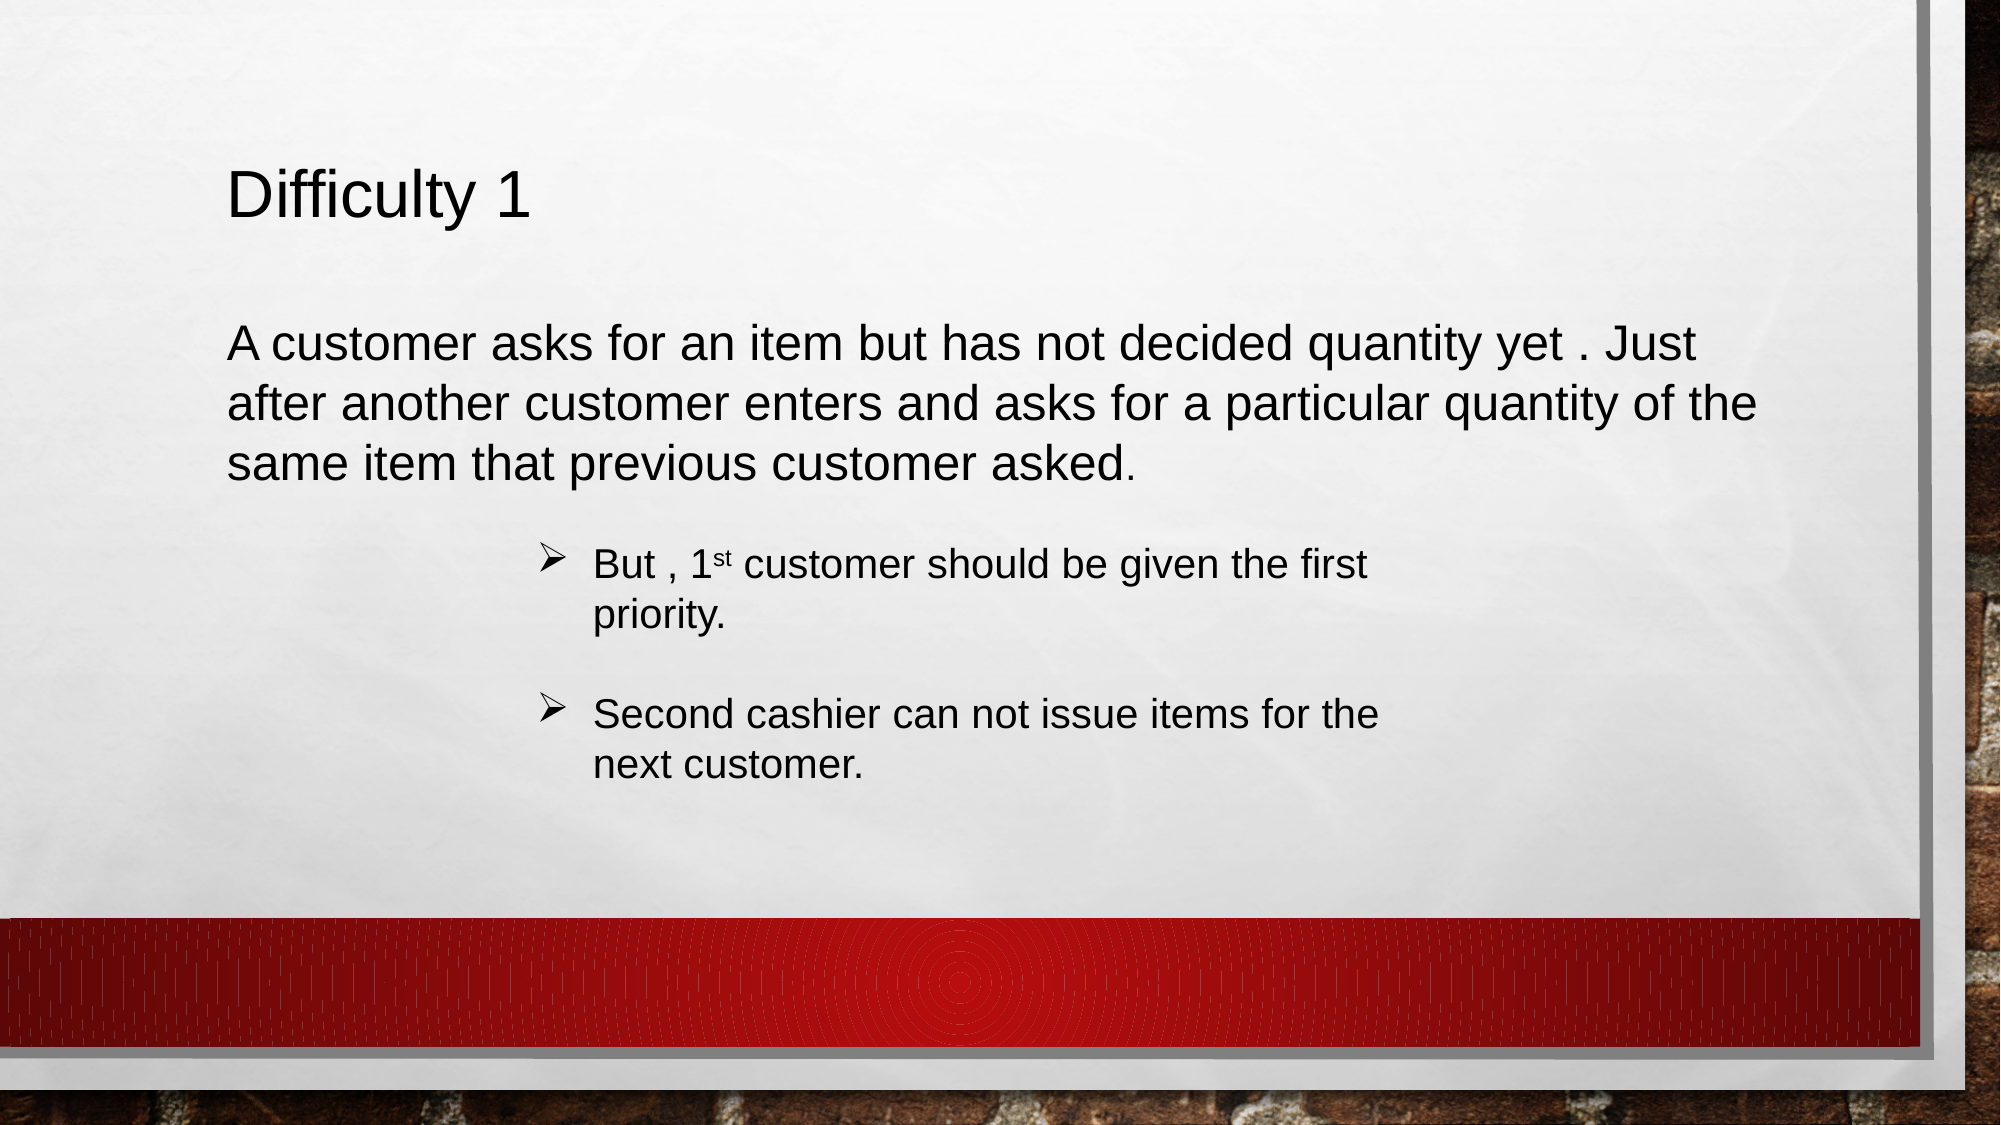

Difficulty 1

A customer asks for an item but has not decided quantity yet . Just after another customer enters and asks for a particular quantity of the same item that previous customer asked.
But , 1st customer should be given the first priority.

Second cashier can not issue items for the next customer.